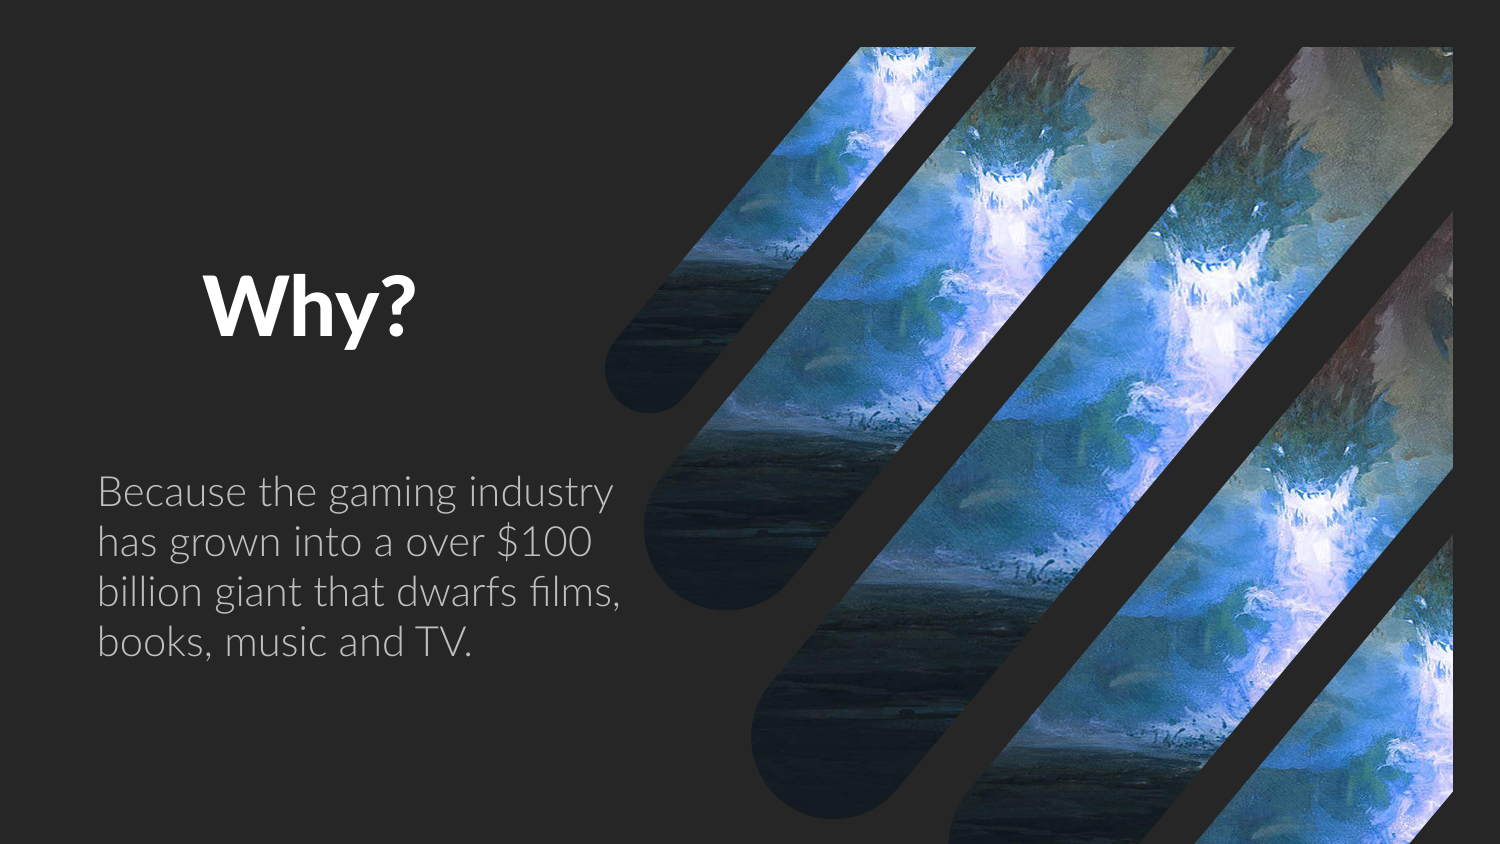

Why?

Because the gaming industry has grown into a over $100 billion giant that dwarfs films, books, music and TV.